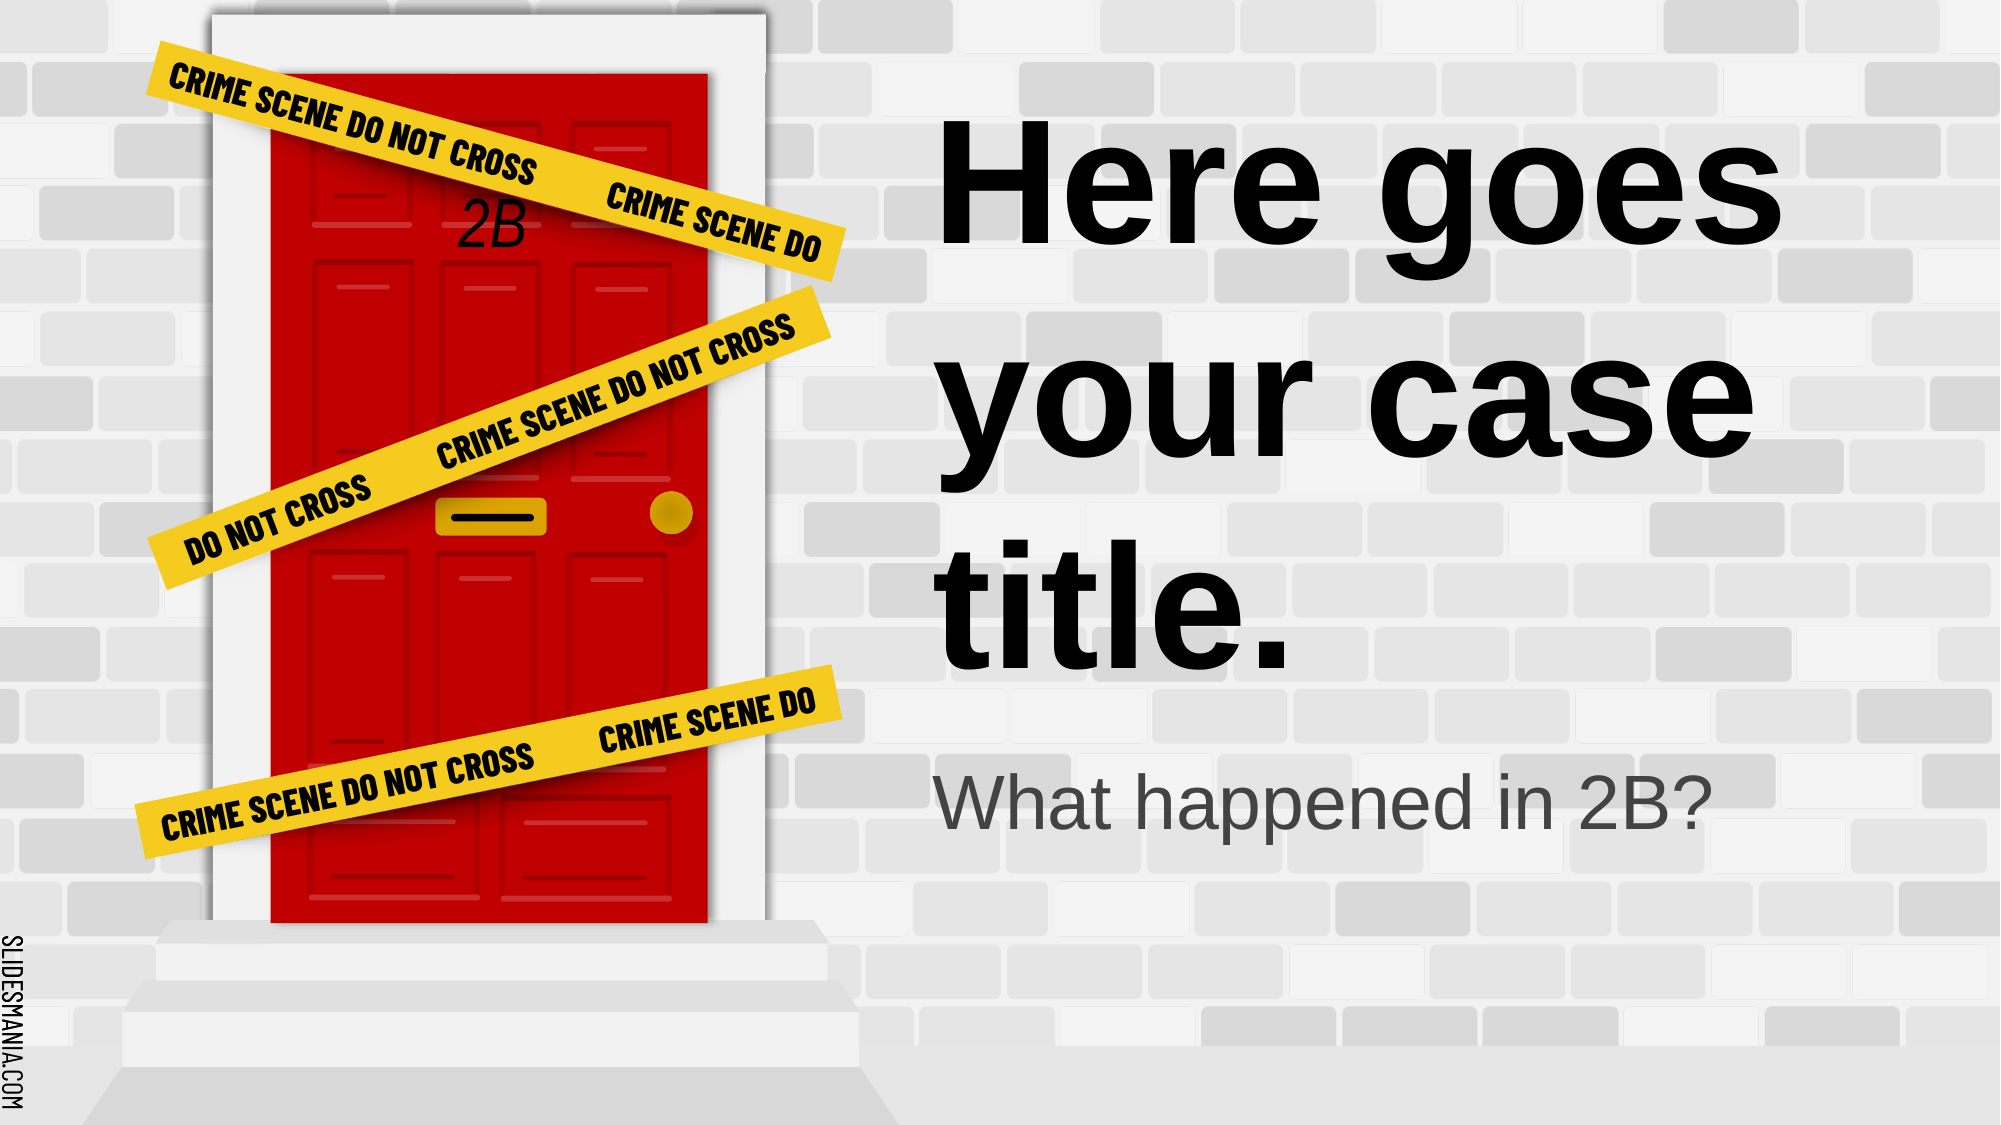

# Here goes your case title.
What happened in 2B?